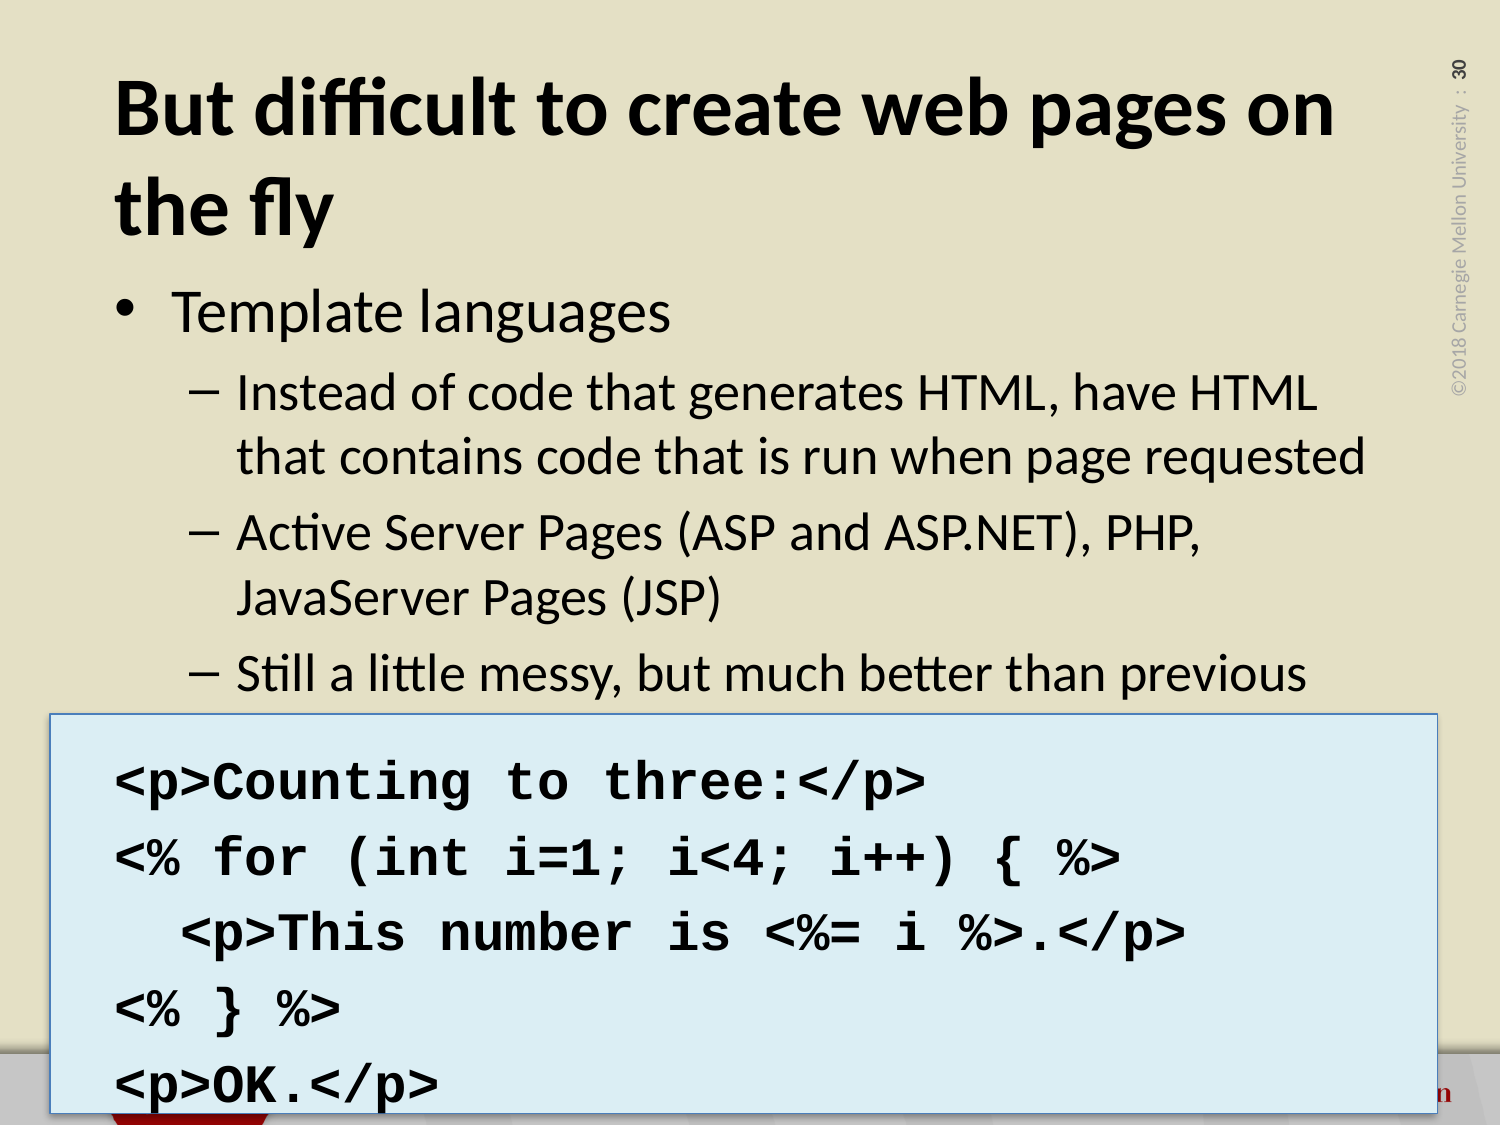

# But difficult to create web pages on the fly
Template languages
Instead of code that generates HTML, have HTML that contains code that is run when page requested
Active Server Pages (ASP and ASP.NET), PHP, JavaServer Pages (JSP)
Still a little messy, but much better than previous

<p>Counting to three:</p>
<% for (int i=1; i<4; i++) { %>
  <p>This number is <%= i %>.</p>
<% } %>
<p>OK.</p>